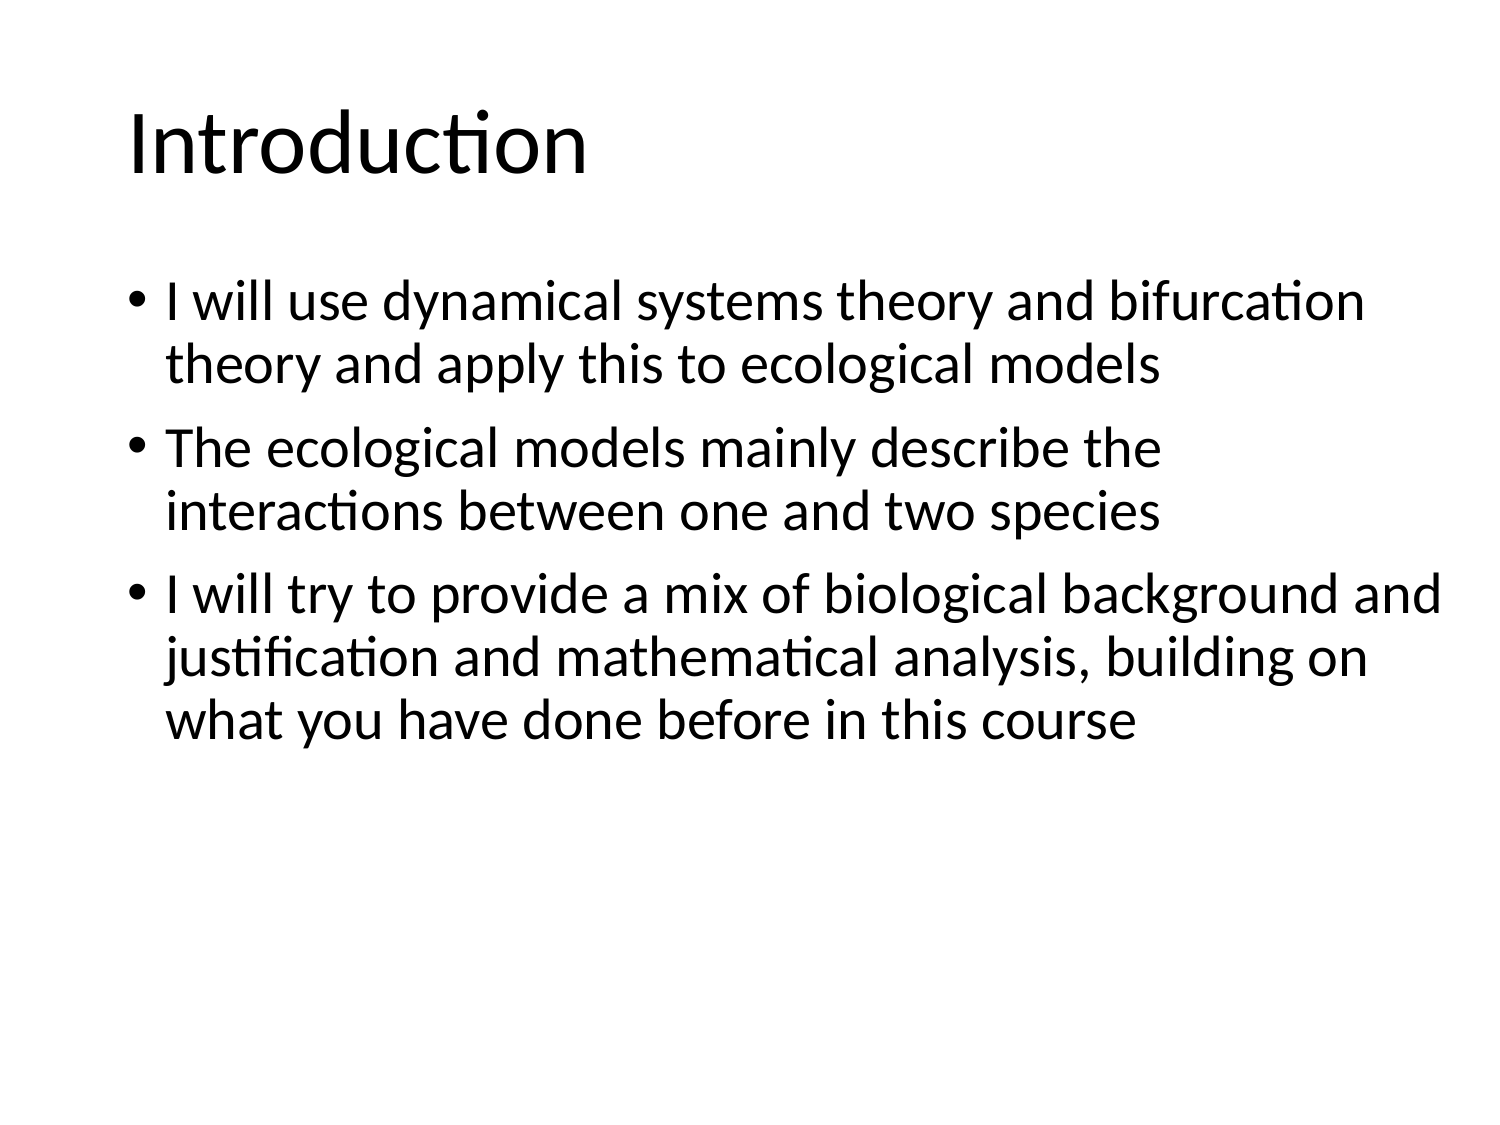

Introduction
I will use dynamical systems theory and bifurcation theory and apply this to ecological models
The ecological models mainly describe the interactions between one and two species
I will try to provide a mix of biological background and justification and mathematical analysis, building on what you have done before in this course